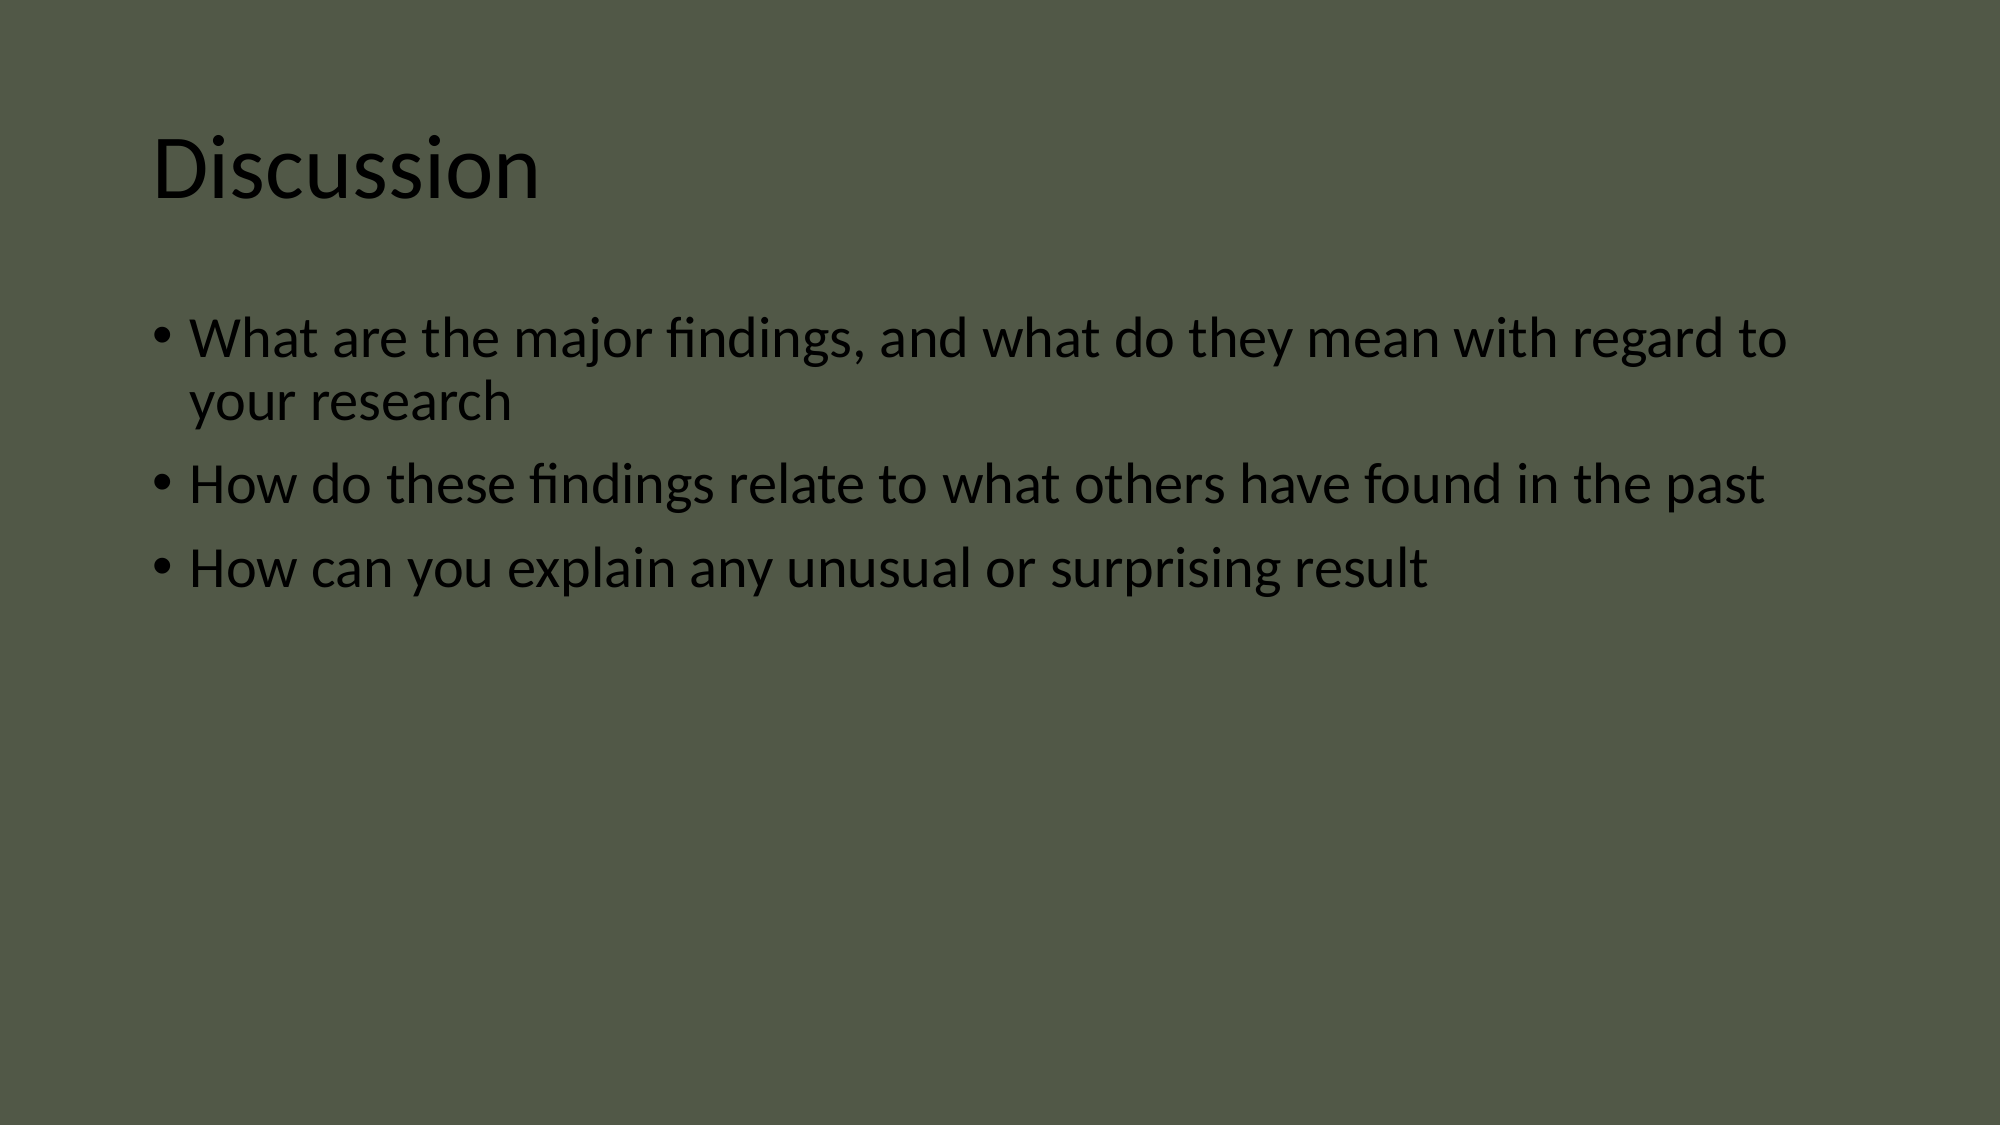

# Discussion
What are the major findings, and what do they mean with regard to your research
How do these findings relate to what others have found in the past
How can you explain any unusual or surprising result